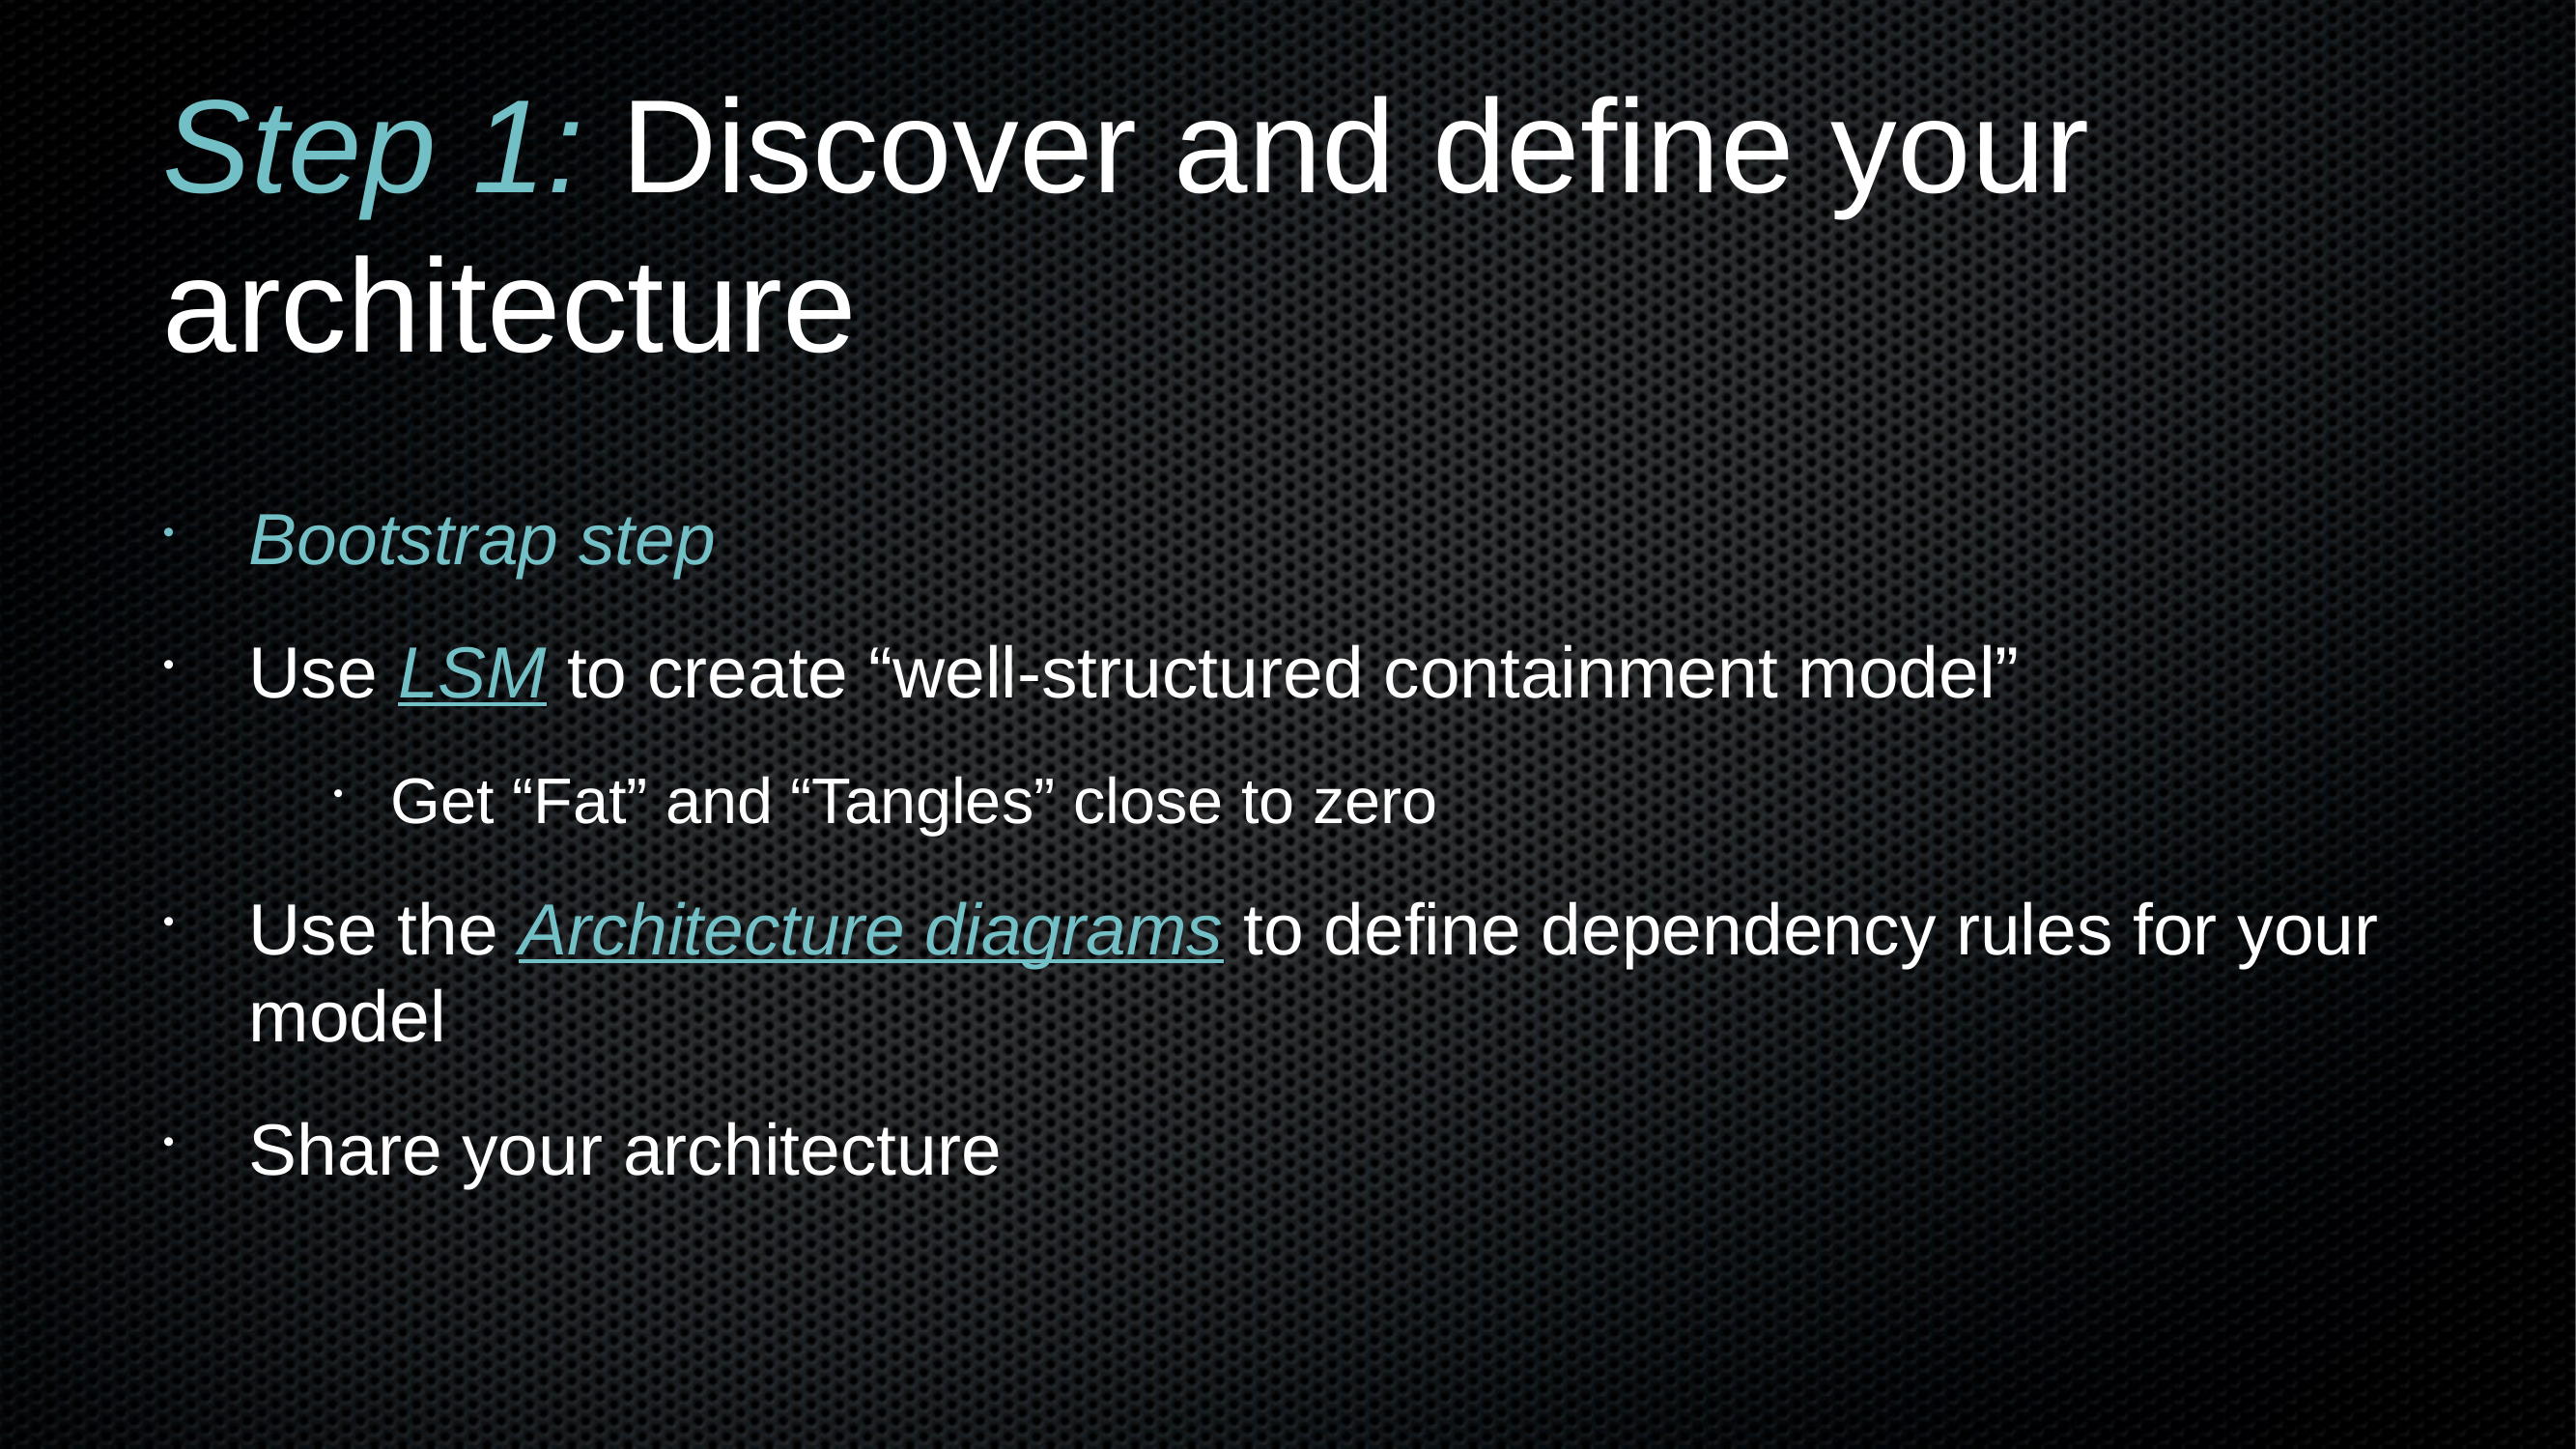

# Step 1: Discover and define your architecture
Bootstrap step
Use LSM to create “well-structured containment model”
Get “Fat” and “Tangles” close to zero
Use the Architecture diagrams to define dependency rules for your model
Share your architecture